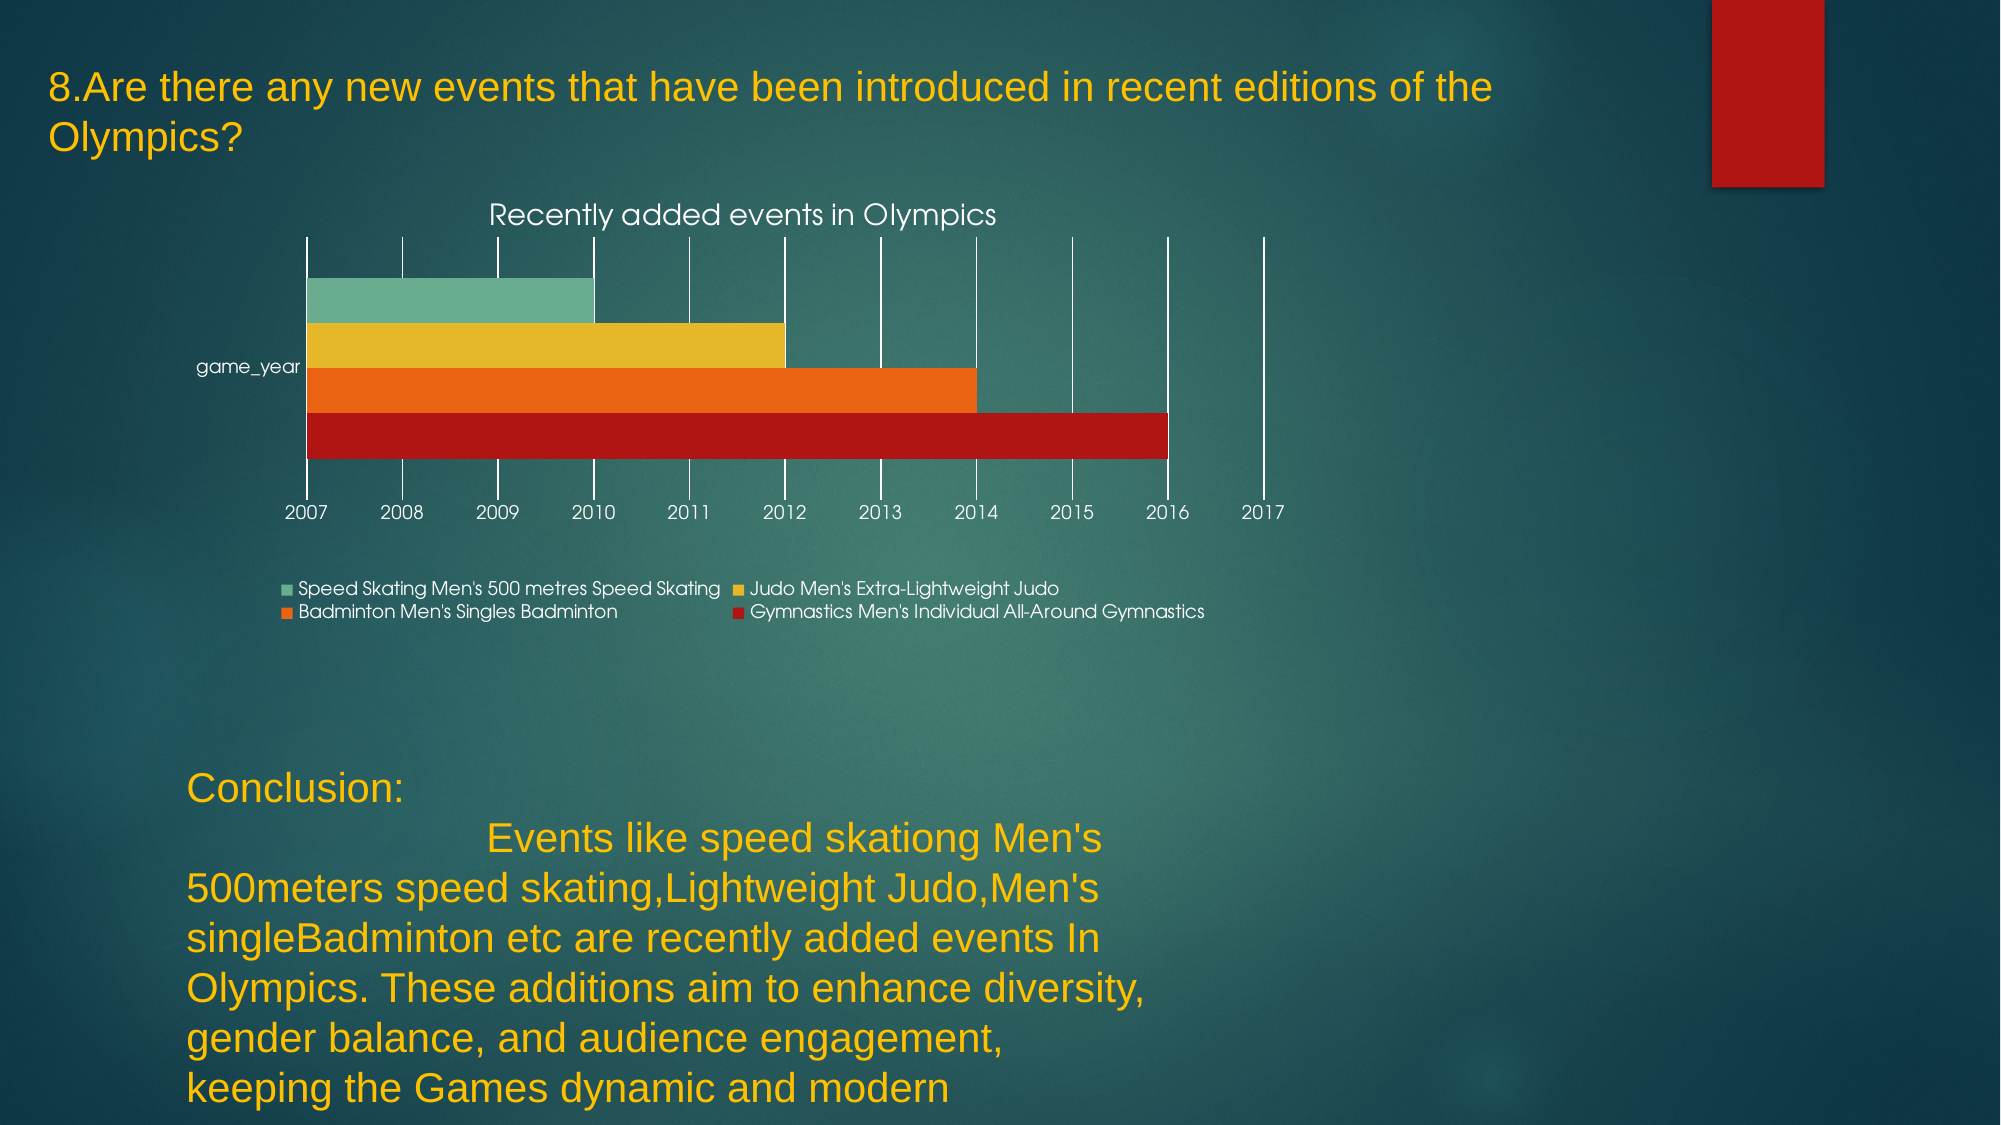

8.Are there any new events that have been introduced in recent editions of the Olympics?

### Chart: Recently added events in Olympics

| Category | Gymnastics Men's Individual All-Around | Badminton Men's Singles | Judo Men's Extra-Lightweight | Speed Skating Men's 500 metres |
|---|---|---|---|---|
| game_year | 2016.0 | 2014.0 | 2012.0 | 2010.0 |
Conclusion:
		Events like speed skationg Men's 500meters speed skating,Lightweight Judo,Men's singleBadminton etc are recently added events In Olympics. These additions aim to enhance diversity, gender balance, and audience engagement, keeping the Games dynamic and modern